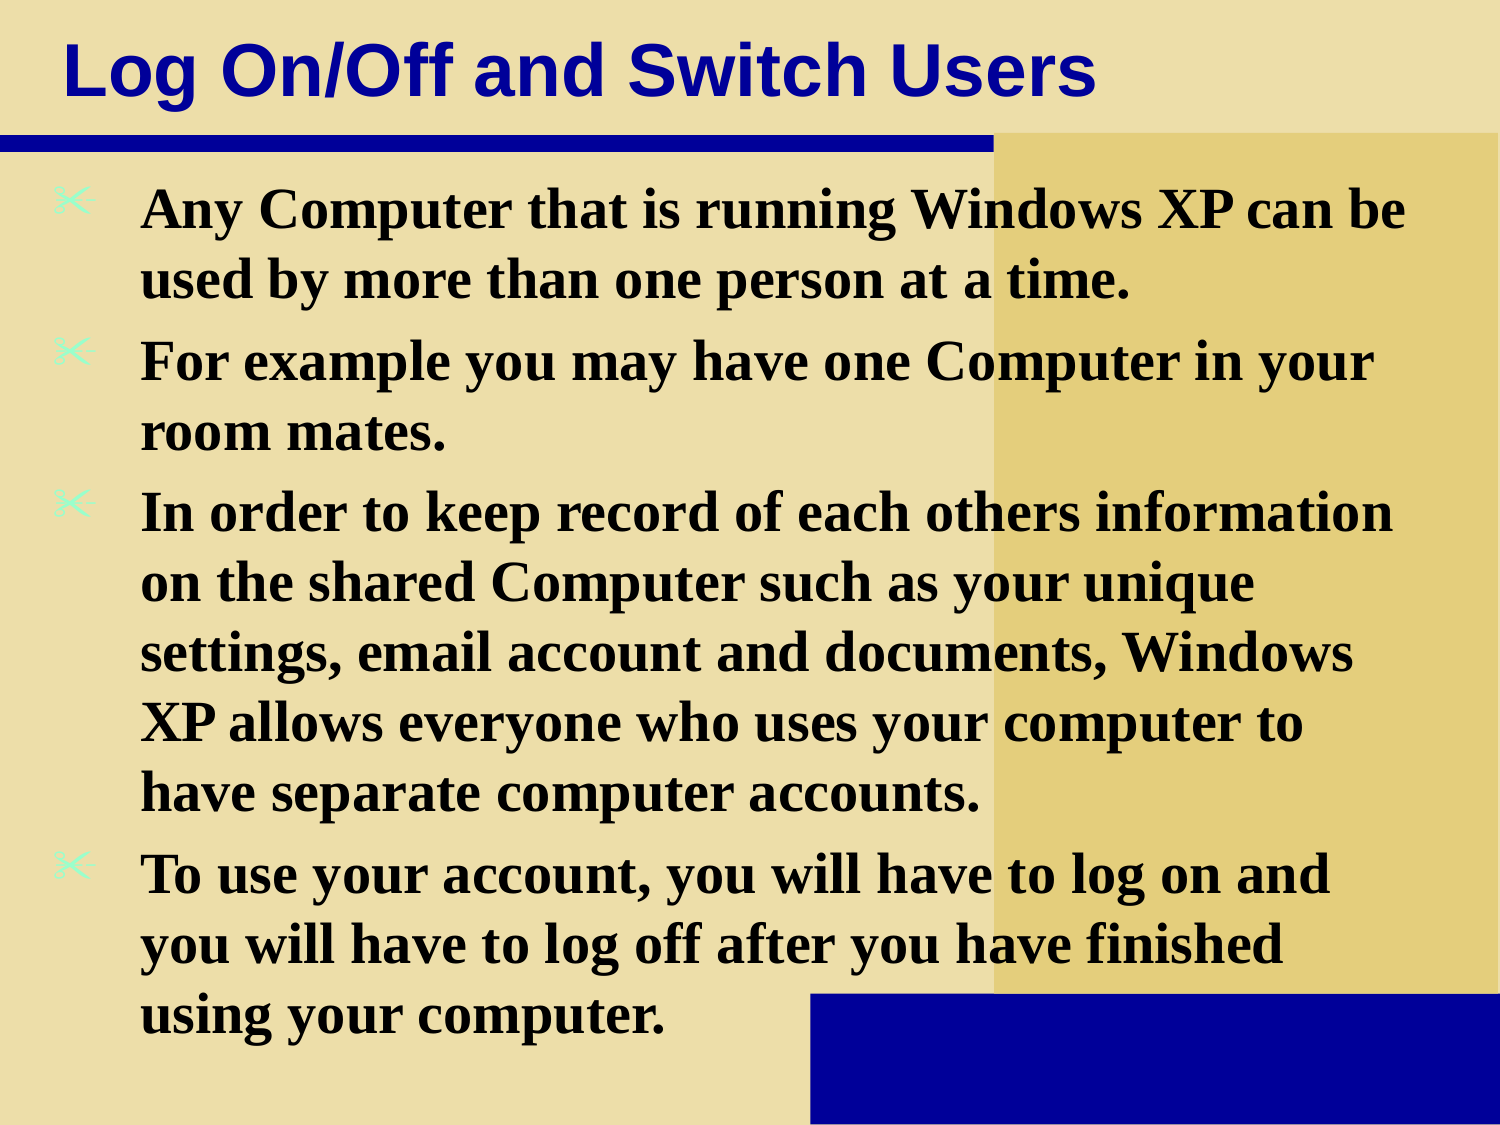

# Log On/Off and Switch Users
Any Computer that is running Windows XP can be used by more than one person at a time.
For example you may have one Computer in your room mates.
In order to keep record of each others information on the shared Computer such as your unique settings, email account and documents, Windows XP allows everyone who uses your computer to have separate computer accounts.
To use your account, you will have to log on and you will have to log off after you have finished using your computer.